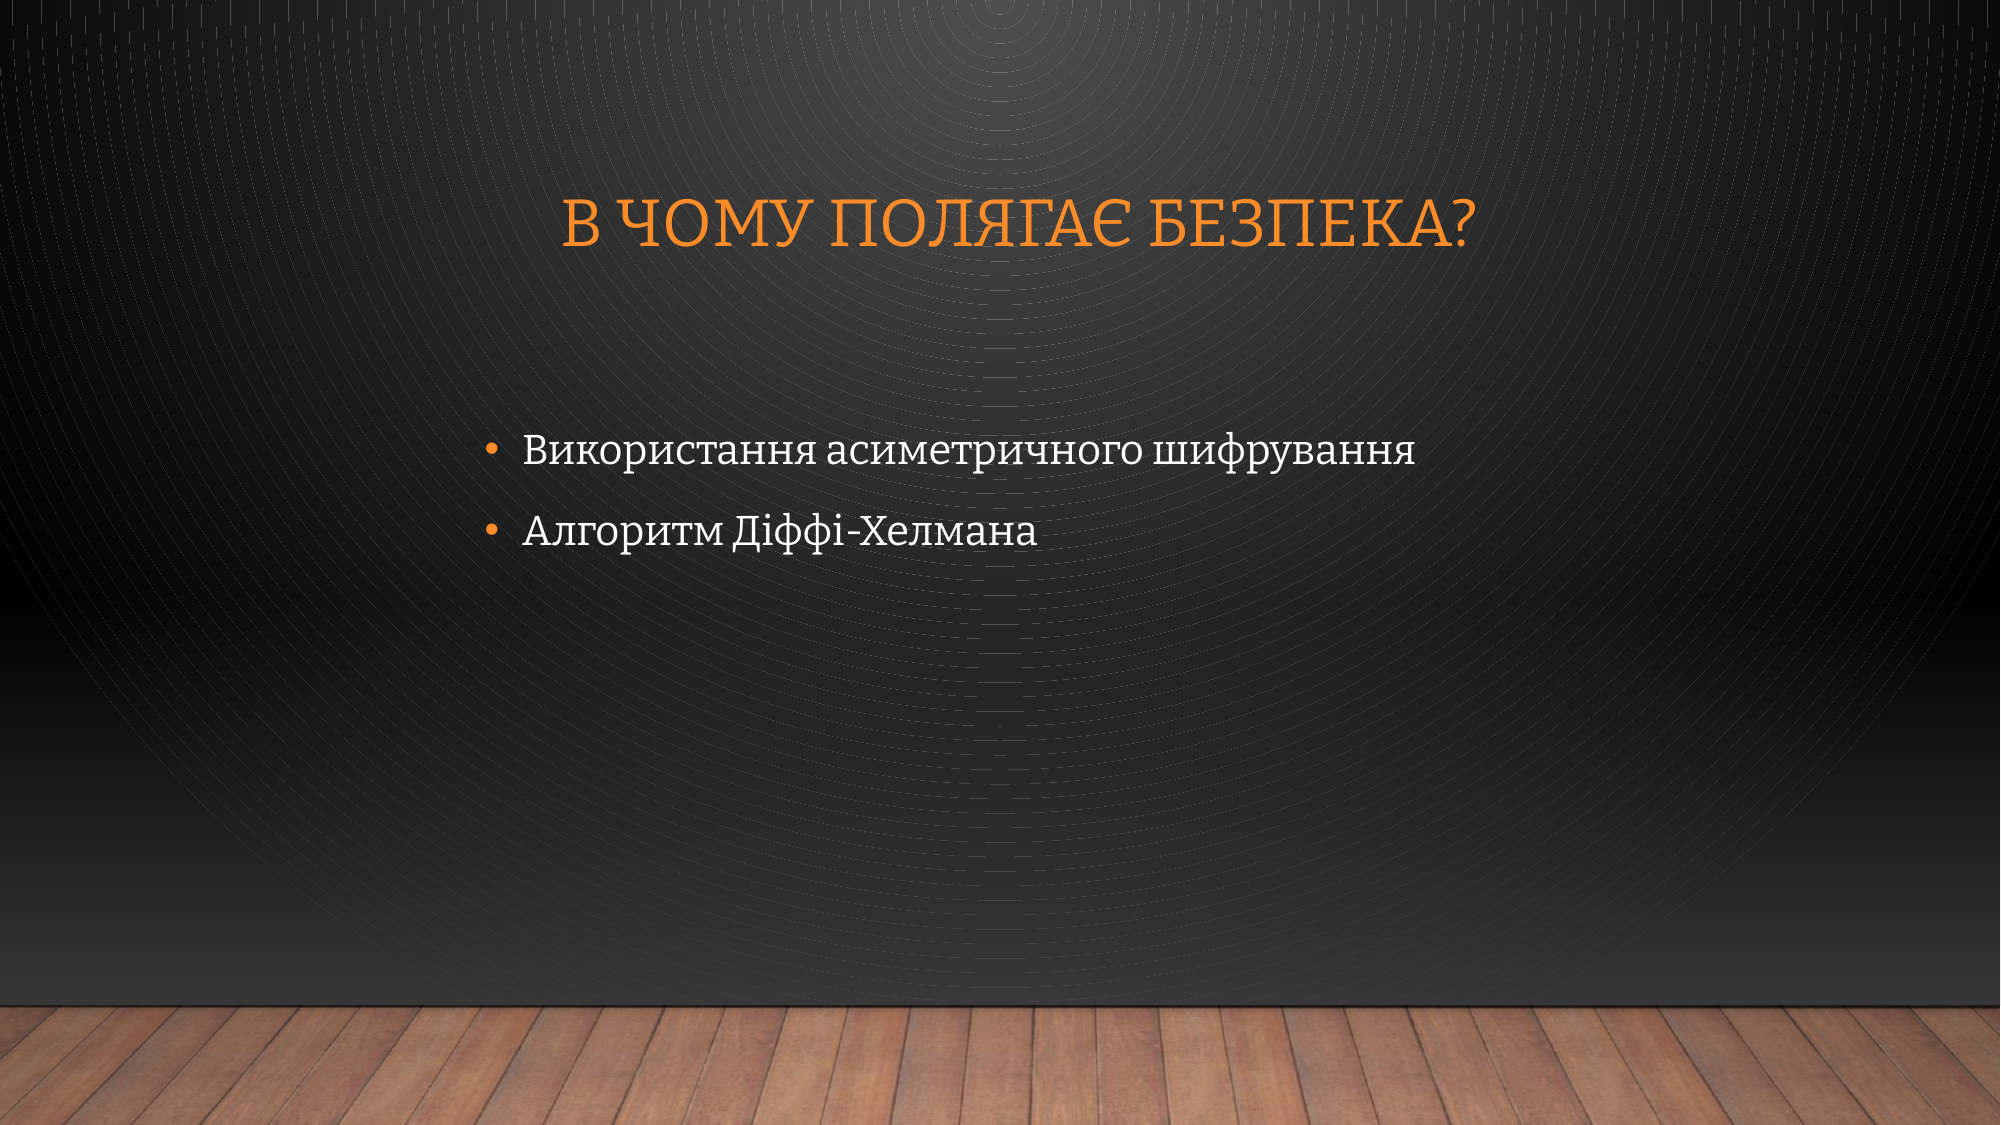

# В чому полягає безпека?
Використання асиметричного шифрування
Алгоритм Діффі-Хелмана